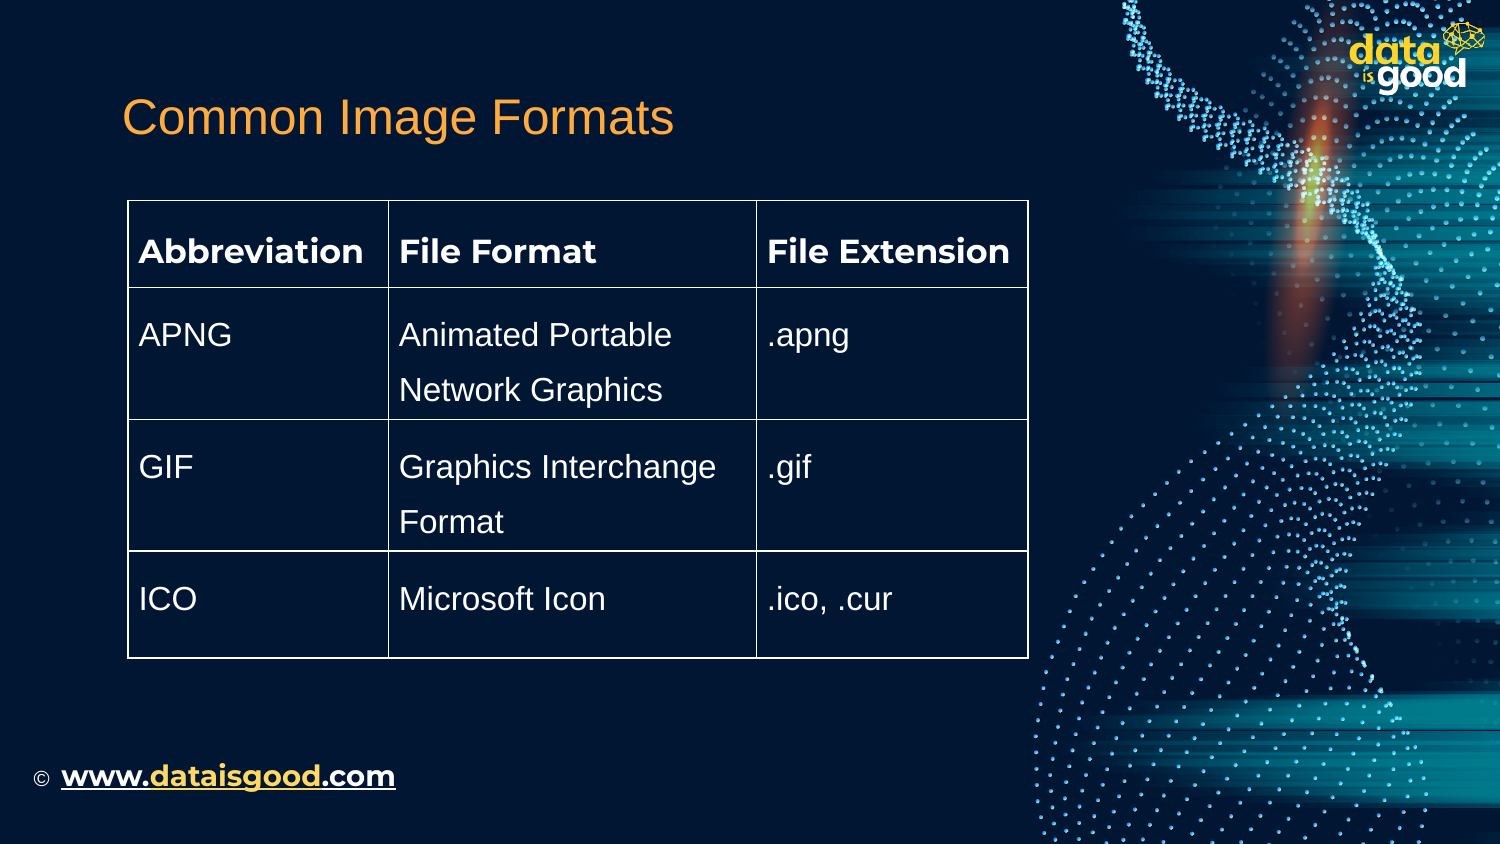

# Common Image Formats
| Abbreviation | File Format | File Extension |
| --- | --- | --- |
| APNG | Animated Portable Network Graphics | .apng |
| GIF | Graphics Interchange Format | .gif |
| ICO | Microsoft Icon | .ico, .cur |